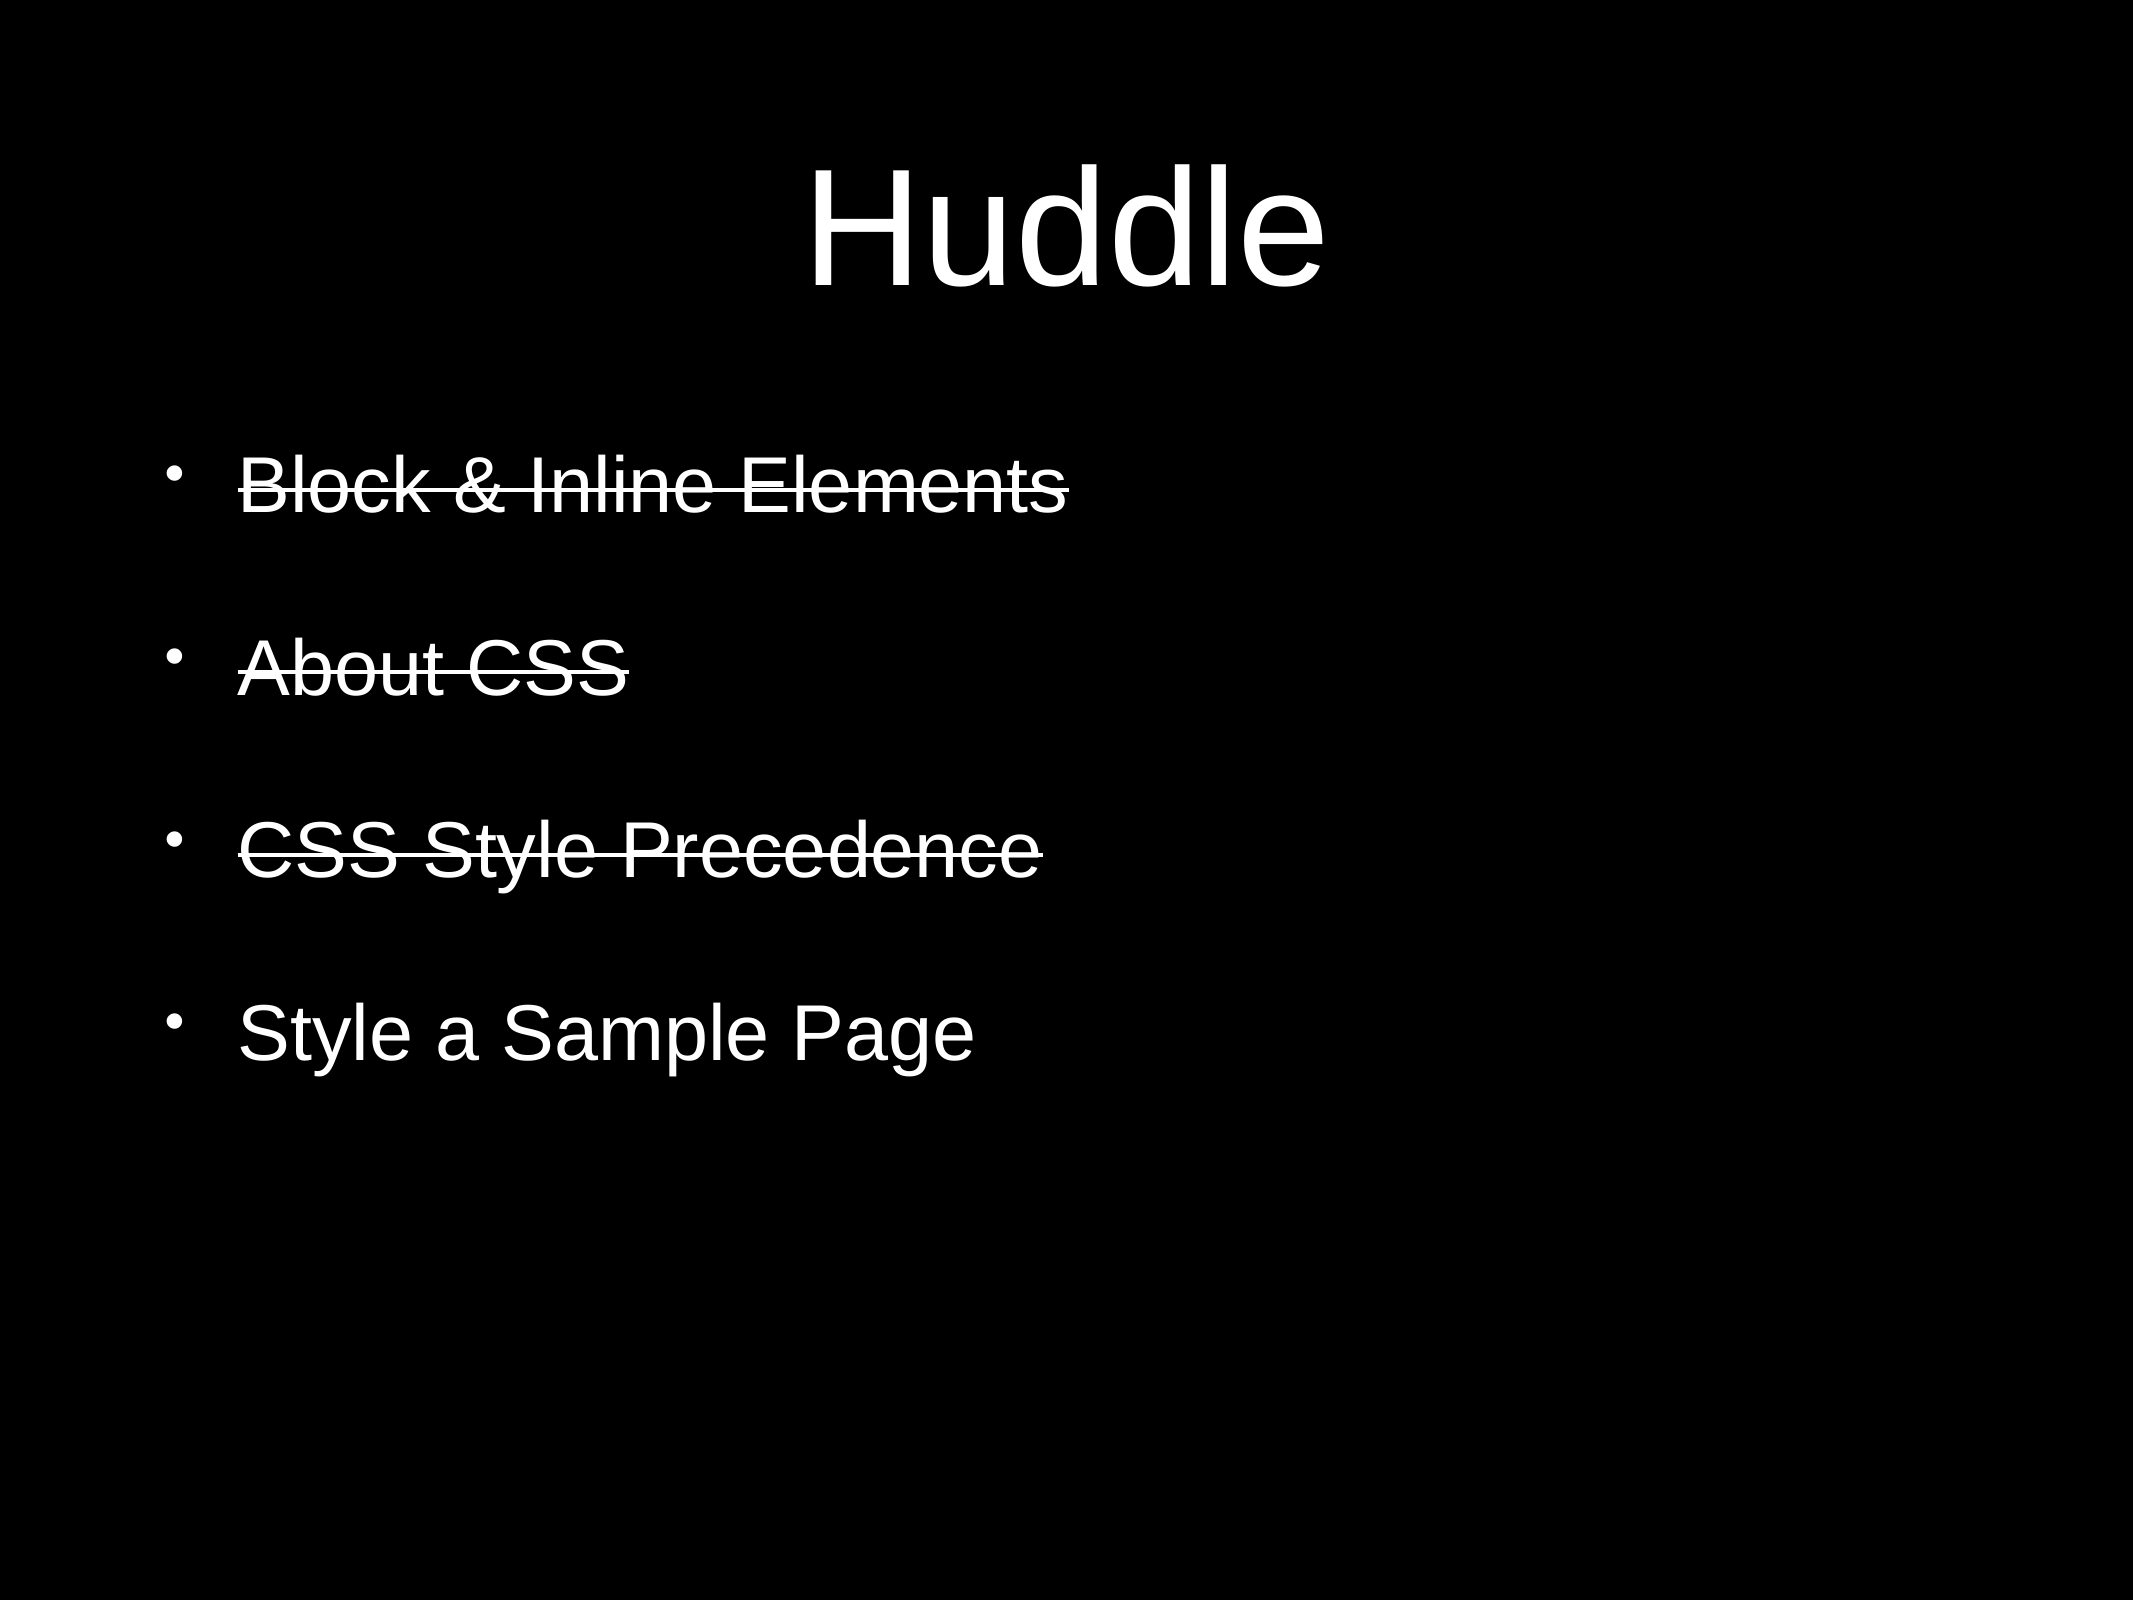

# Huddle
Block & Inline Elements
About CSS
CSS Style Precedence
Style a Sample Page